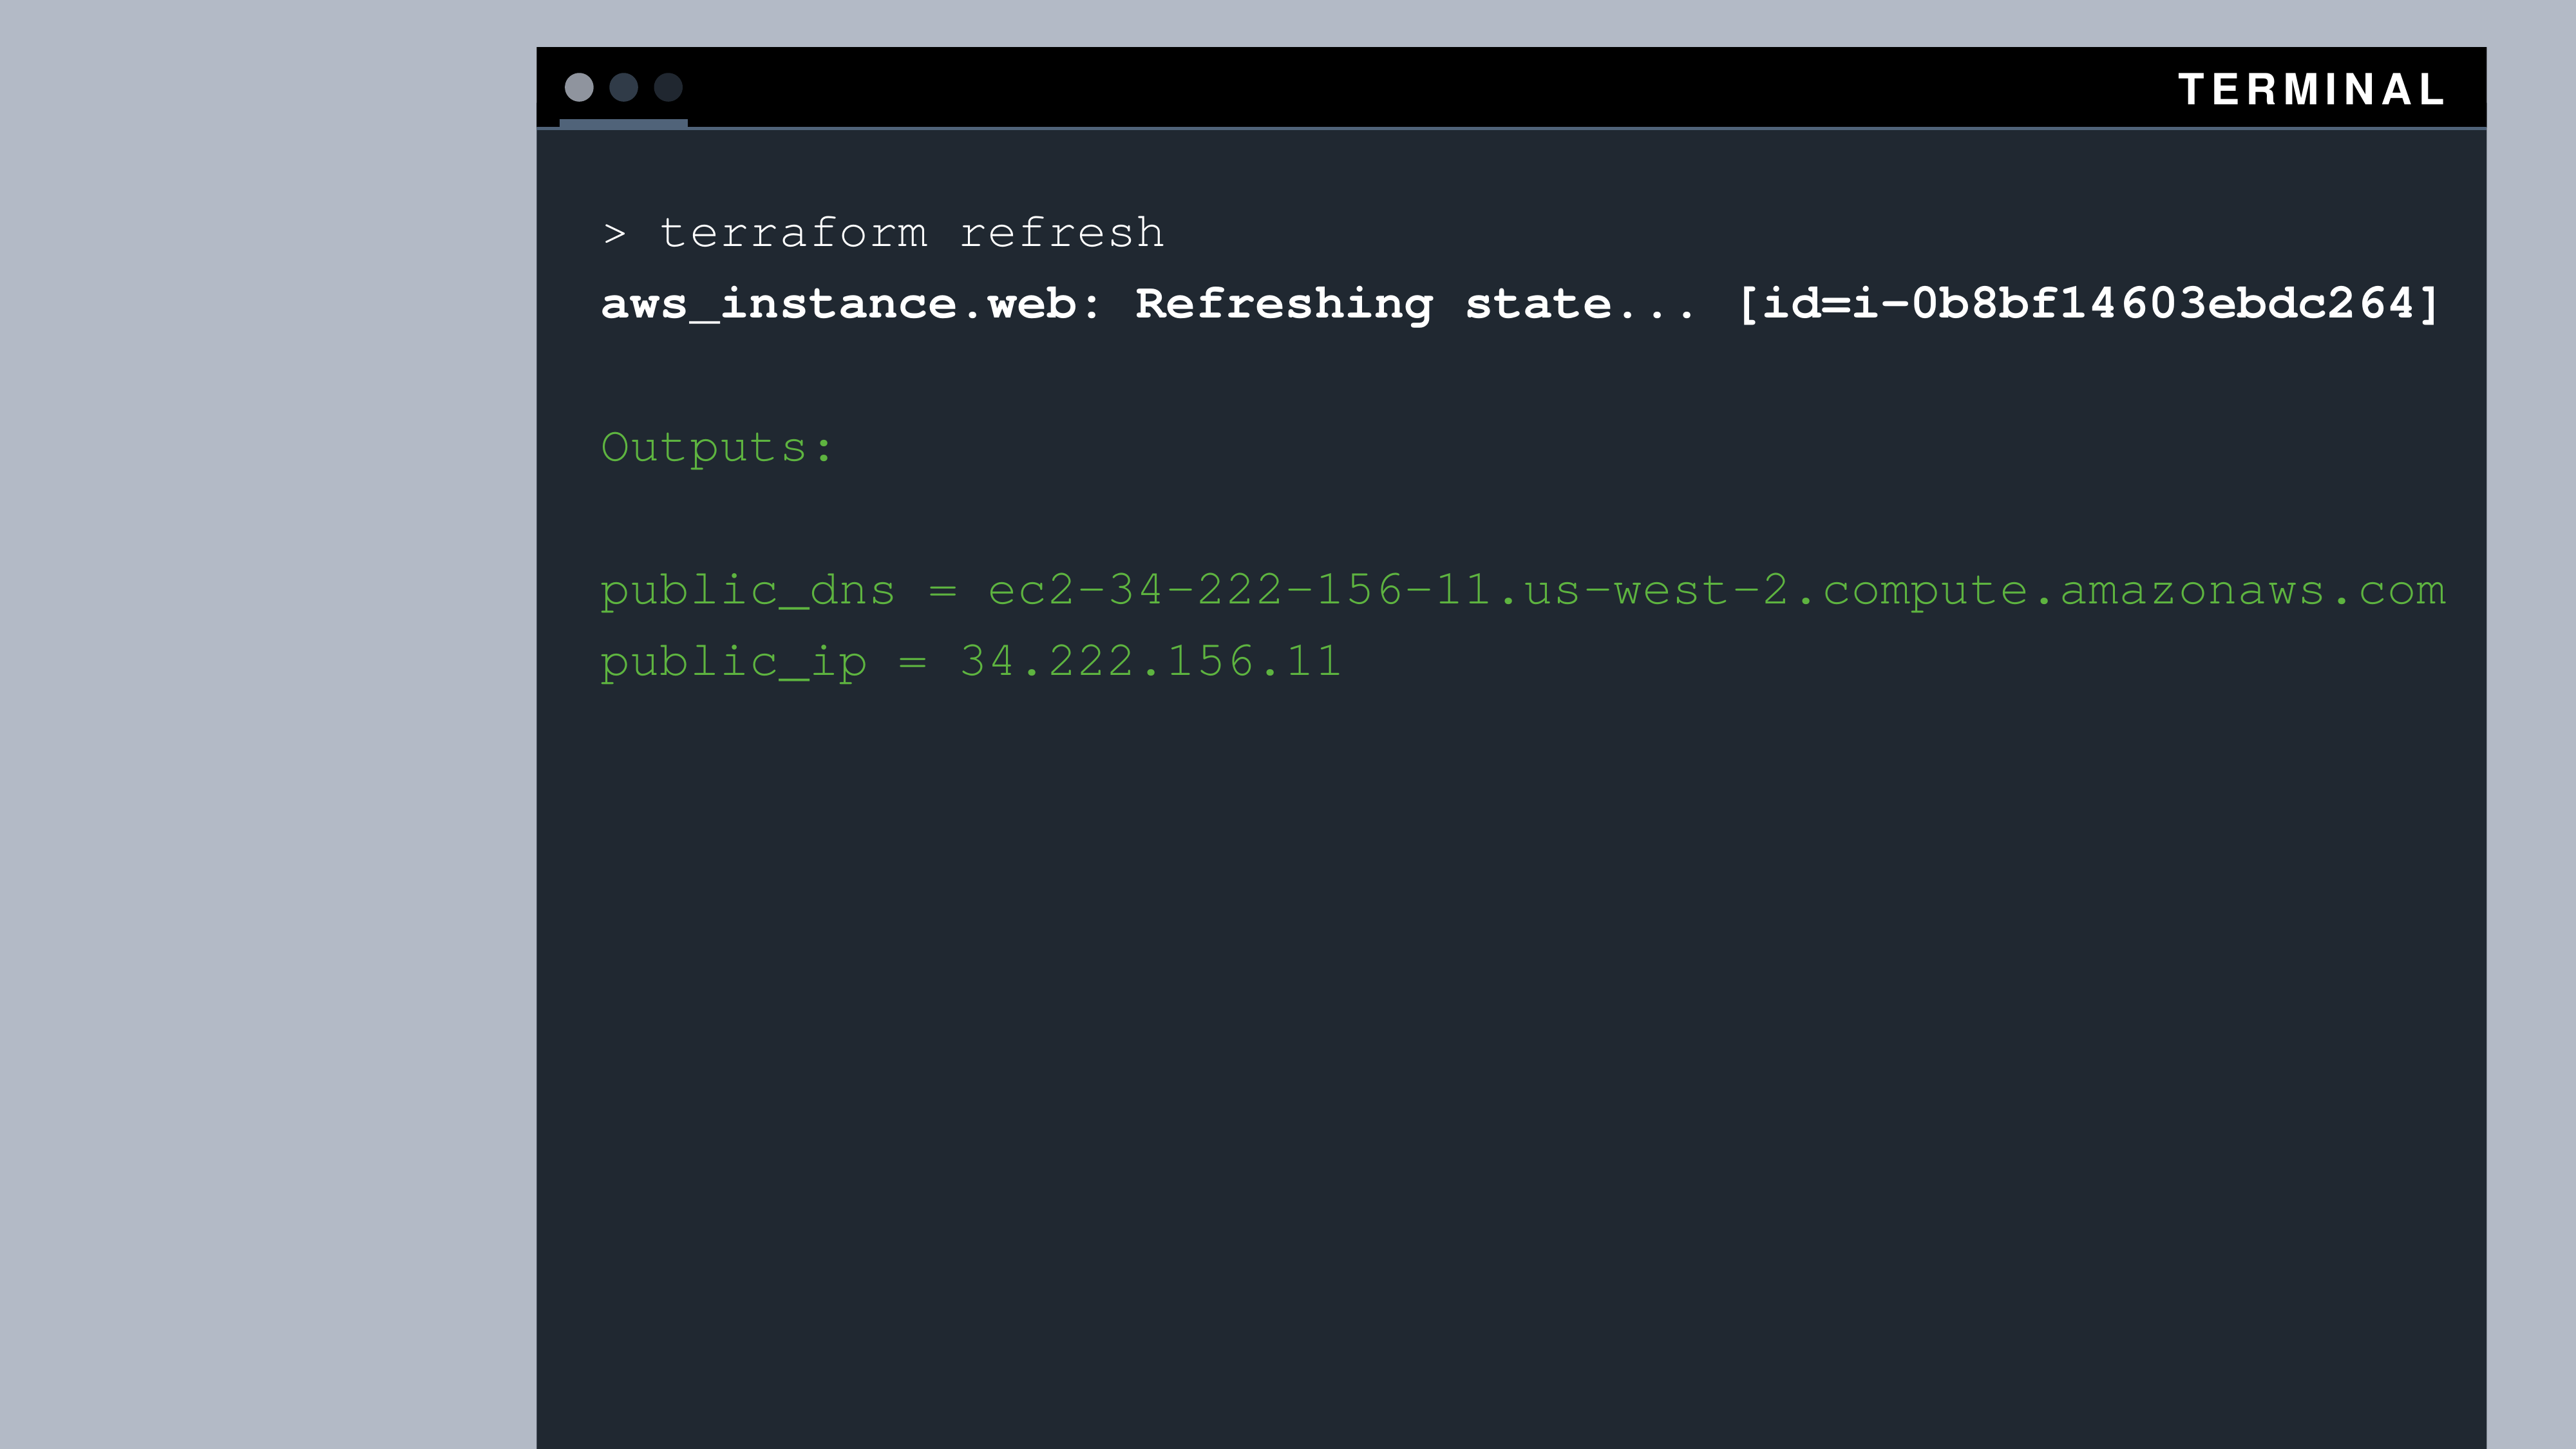

> terraform refresh
aws_instance.web: Refreshing state... [id=i-0b8bf14603ebdc264]

Outputs:

public_dns = ec2-34-222-156-11.us-west-2.compute.amazonaws.com
public_ip = 34.222.156.11
71